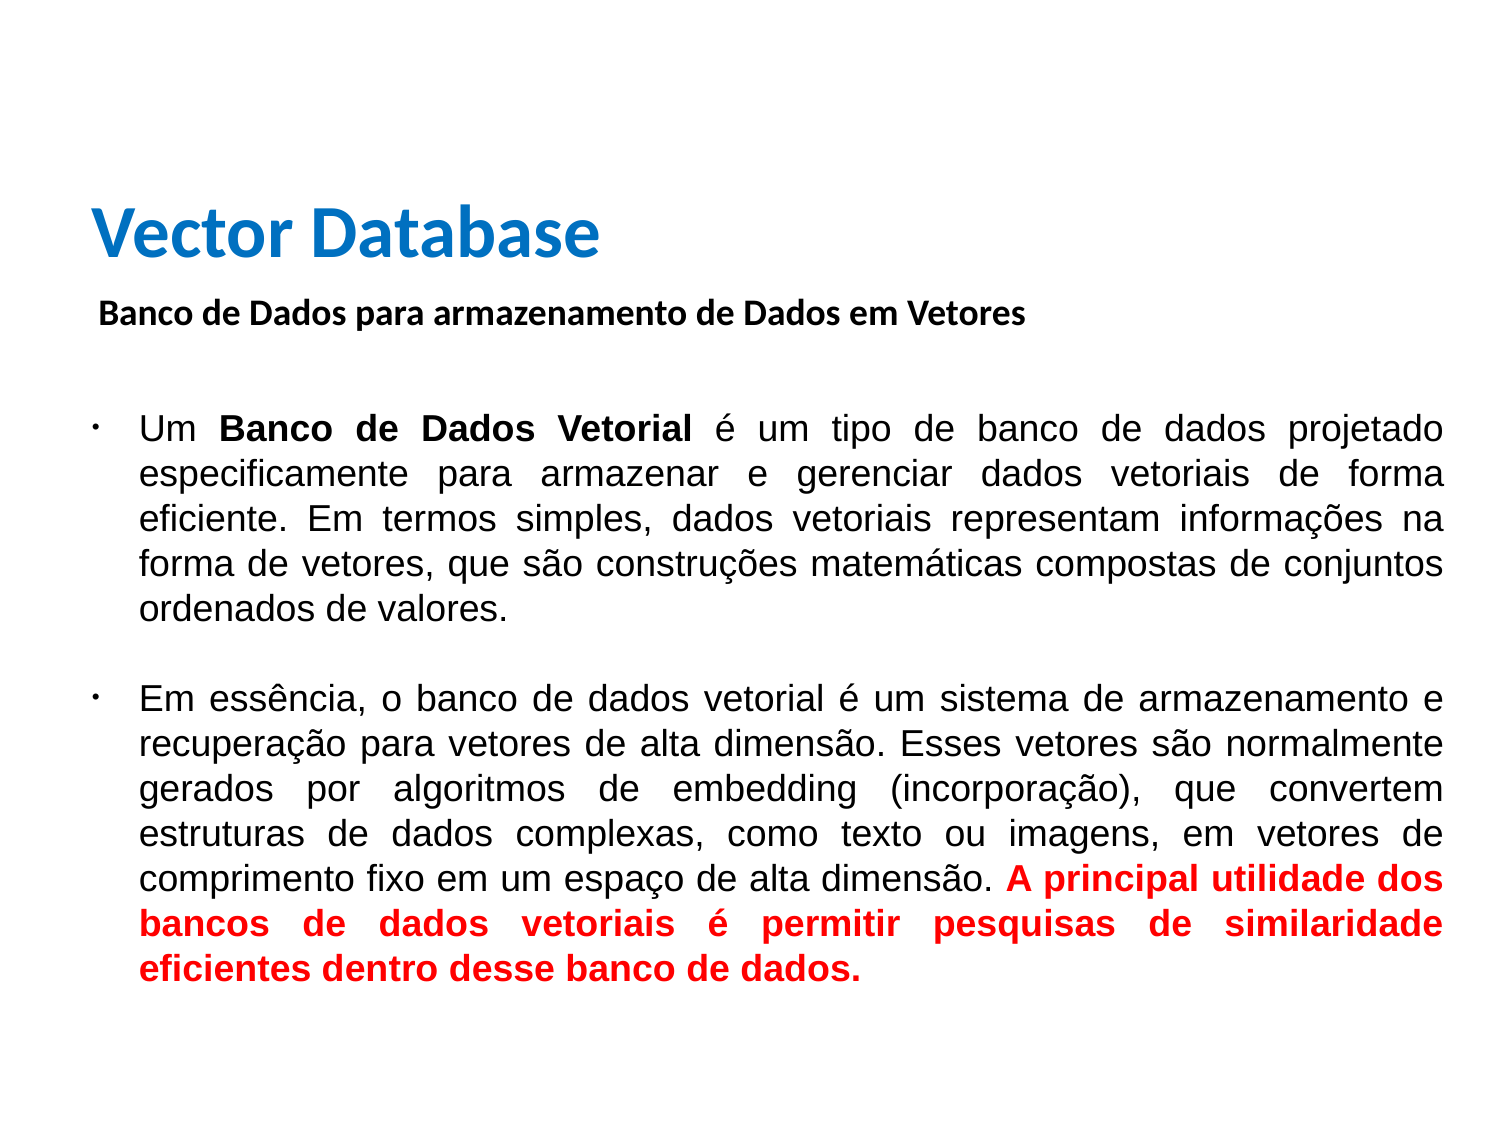

Vector Database
Banco de Dados para armazenamento de Dados em Vetores
Um Banco de Dados Vetorial é um tipo de banco de dados projetado especificamente para armazenar e gerenciar dados vetoriais de forma eficiente. Em termos simples, dados vetoriais representam informações na forma de vetores, que são construções matemáticas compostas de conjuntos ordenados de valores.

Em essência, o banco de dados vetorial é um sistema de armazenamento e recuperação para vetores de alta dimensão. Esses vetores são normalmente gerados por algoritmos de embedding (incorporação), que convertem estruturas de dados complexas, como texto ou imagens, em vetores de comprimento fixo em um espaço de alta dimensão. A principal utilidade dos bancos de dados vetoriais é permitir pesquisas de similaridade eficientes dentro desse banco de dados.